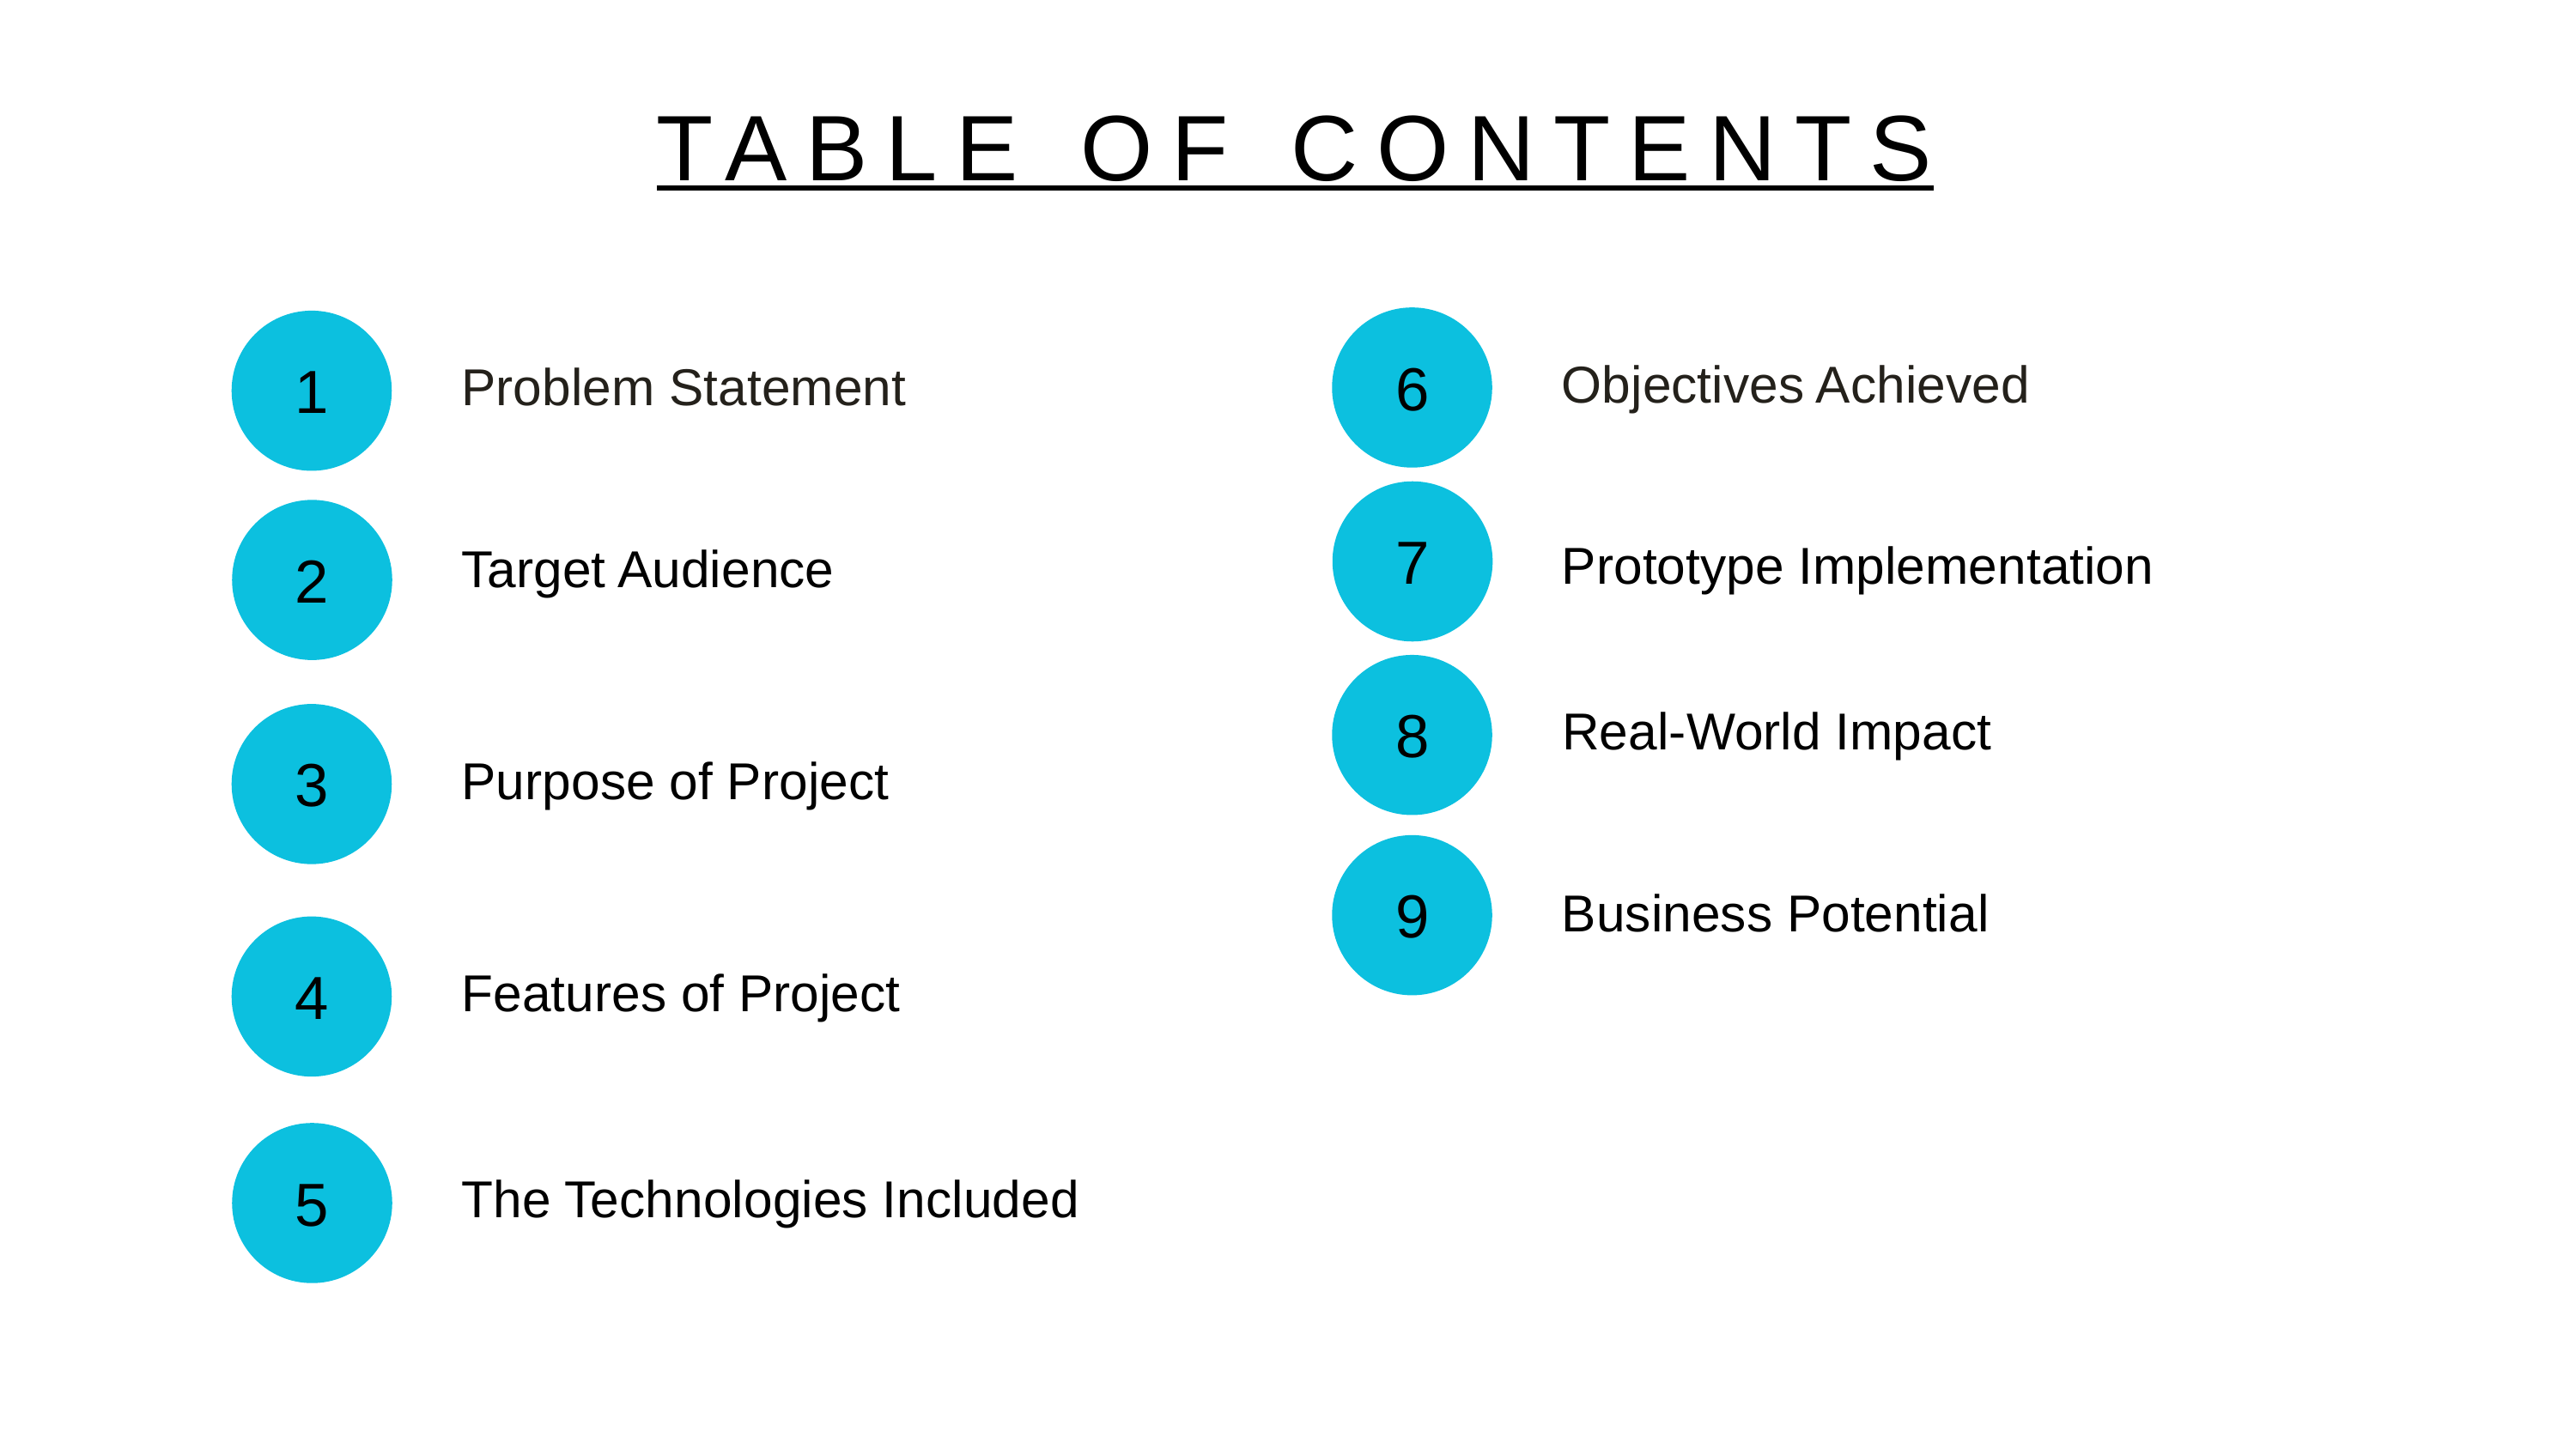

TABLE OF CONTENTS

6

1
Objectives Achieved
Problem Statement

7

2
Prototype Implementation
Target Audience

8
Real-World Impact

3
Purpose of Project

9
Business Potential

4
Features of Project

5
The Technologies Included